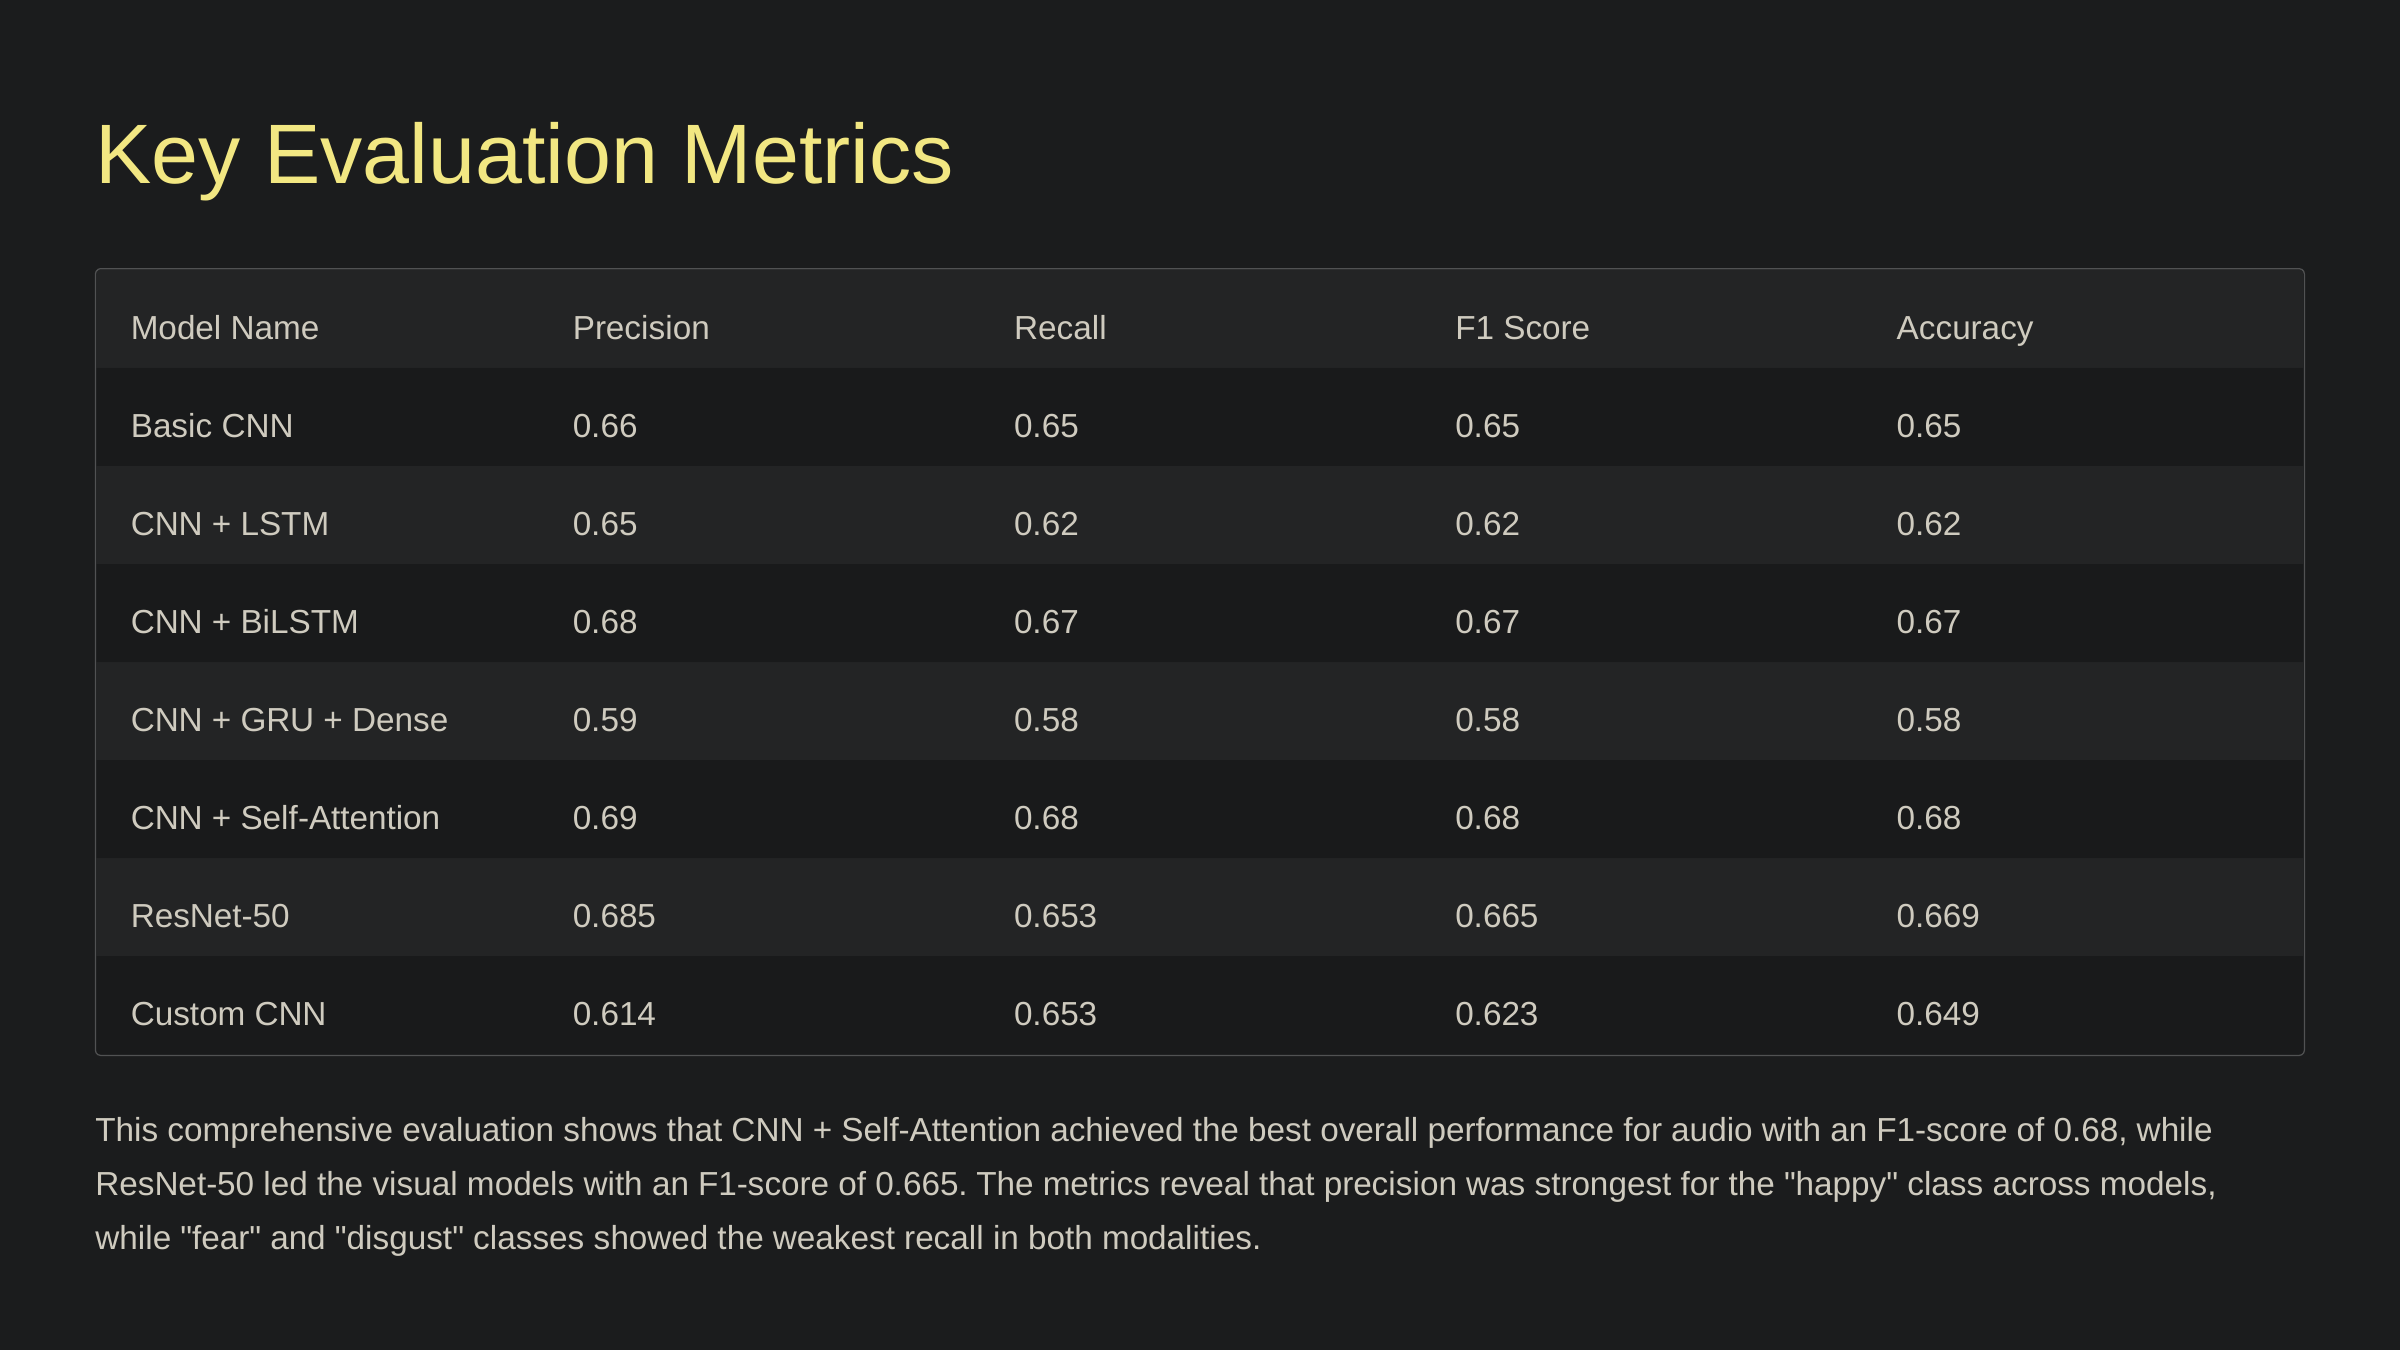

Key Evaluation Metrics

Model Name
Precision
Recall
F1 Score
Accuracy

Basic CNN
0.66
0.65
0.65
0.65

CNN + LSTM
0.65
0.62
0.62
0.62

CNN + BiLSTM
0.68
0.67
0.67
0.67

CNN + GRU + Dense
0.59
0.58
0.58
0.58

CNN + Self-Attention
0.69
0.68
0.68
0.68

ResNet-50
0.685
0.653
0.665
0.669

Custom CNN
0.614
0.653
0.623
0.649
This comprehensive evaluation shows that CNN + Self-Attention achieved the best overall performance for audio with an F1-score of 0.68, while ResNet-50 led the visual models with an F1-score of 0.665. The metrics reveal that precision was strongest for the "happy" class across models, while "fear" and "disgust" classes showed the weakest recall in both modalities.